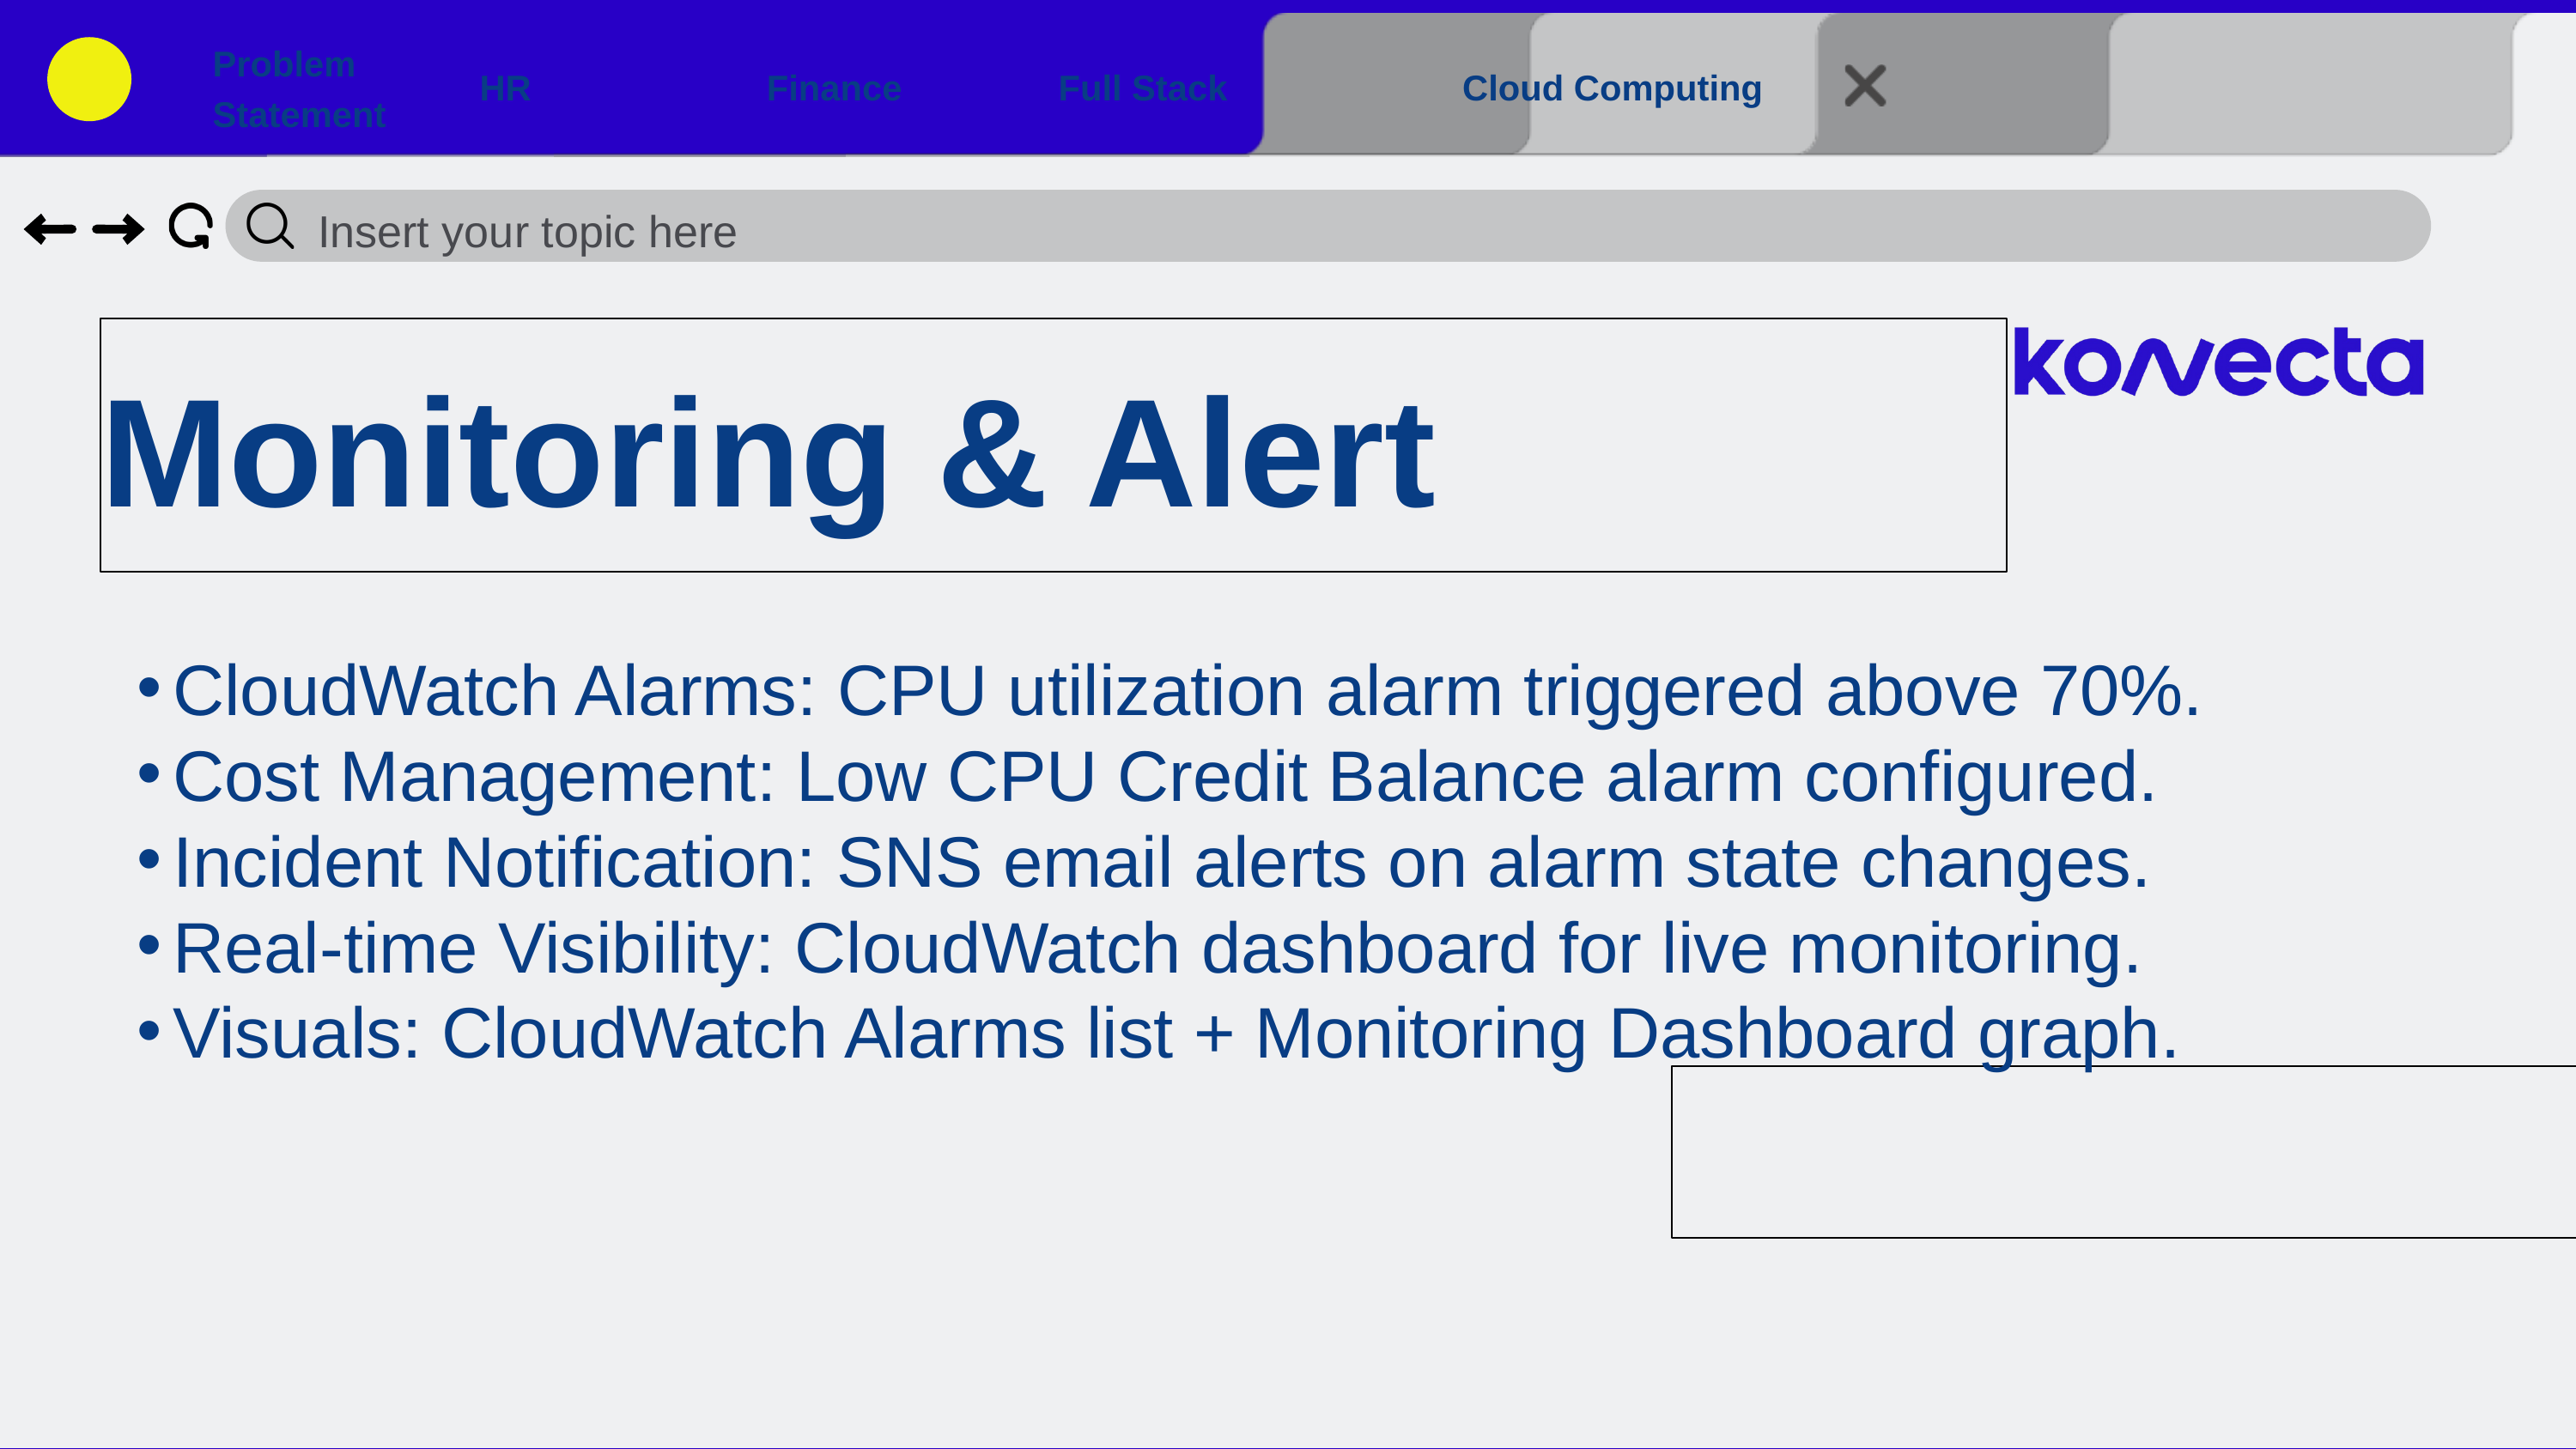

Problem Statement

HR
Finance
Full Stack
Cloud Computing

Insert your topic here

Monitoring & Alert

CloudWatch Alarms: CPU utilization alarm triggered above 70%.
Cost Management: Low CPU Credit Balance alarm configured.
Incident Notification: SNS email alerts on alarm state changes.
Real-time Visibility: CloudWatch dashboard for live monitoring.
Visuals: CloudWatch Alarms list + Monitoring Dashboard graph.